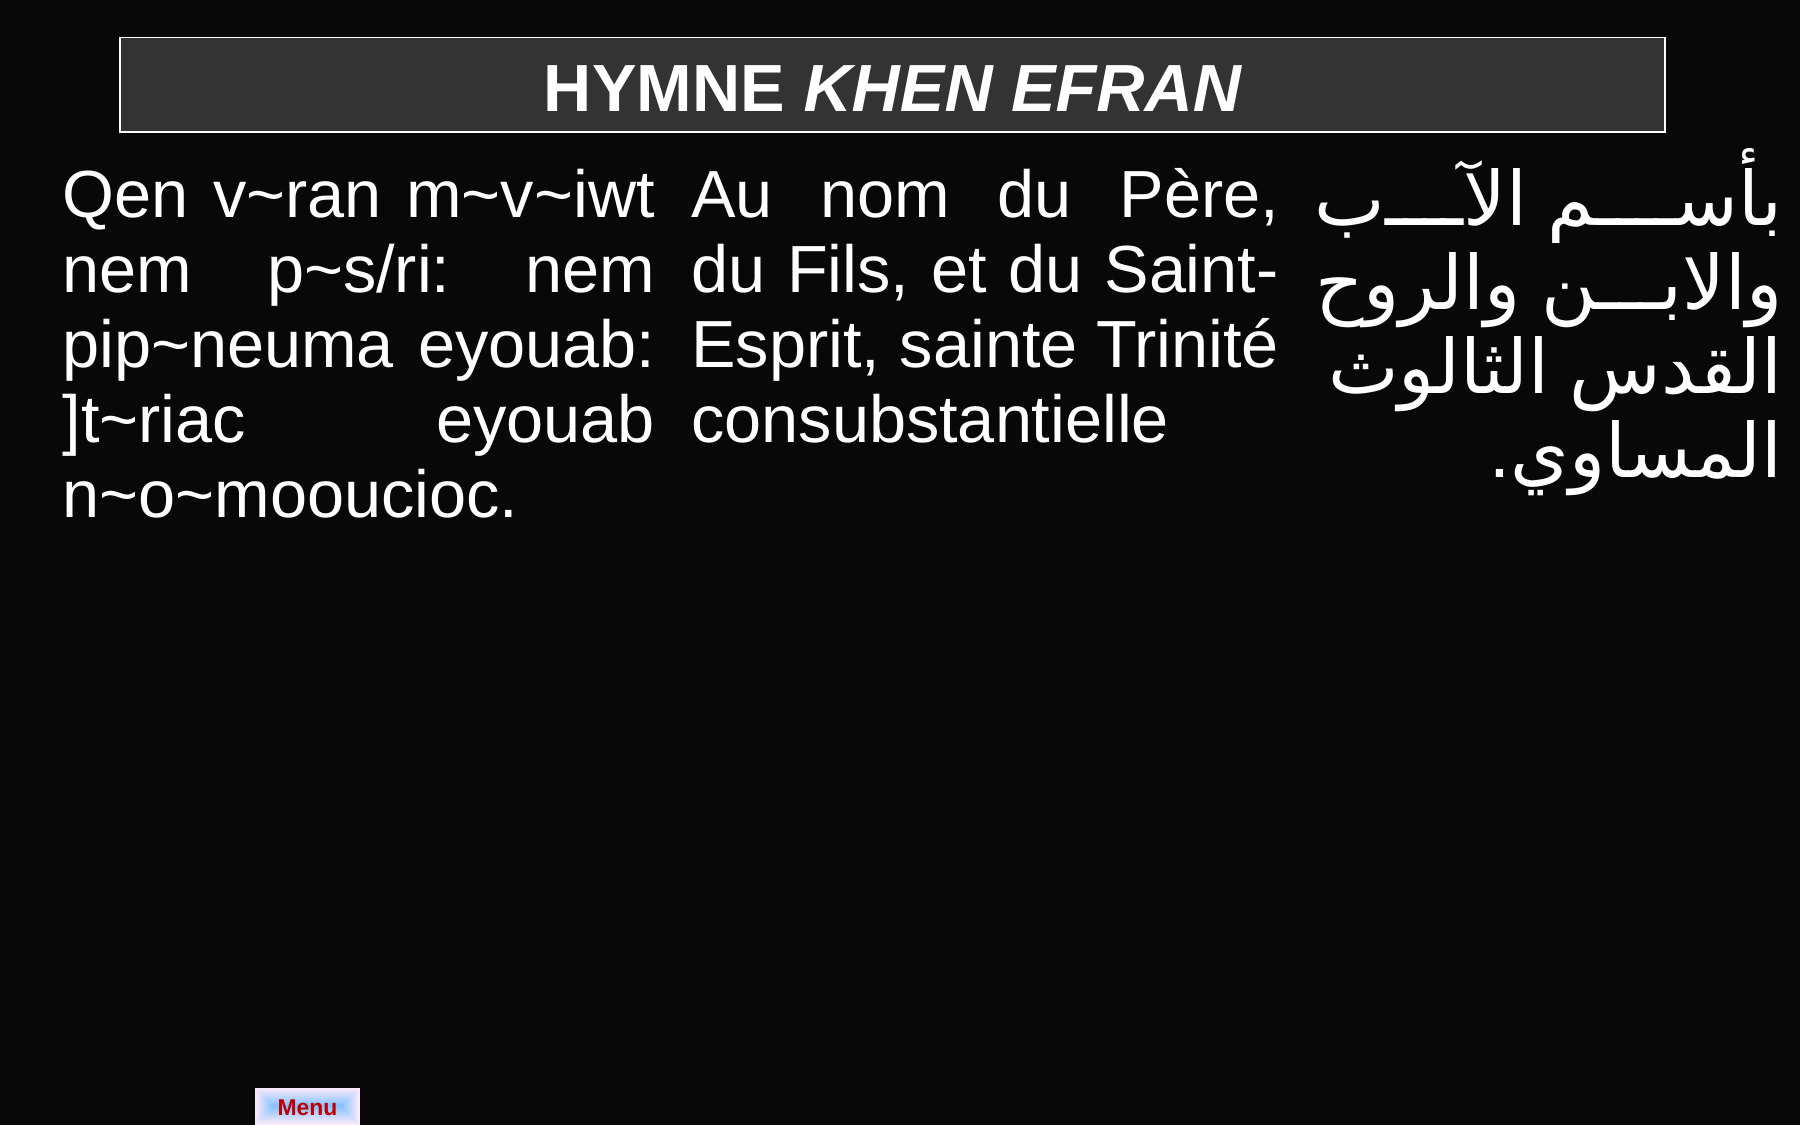

HYMNE KHEN EFRAN
| Qen v~ran m~v~iwt nem p~s/ri: nem pip~neuma eyouab: ]t~riac eyouab n~o~mooucioc. | Au nom du Père, du Fils, et du Saint-Esprit, sainte Trinité consubstantielle | بأسم الآب والابن والروح القدس الثالوث المساوي. |
| --- | --- | --- |

Menu